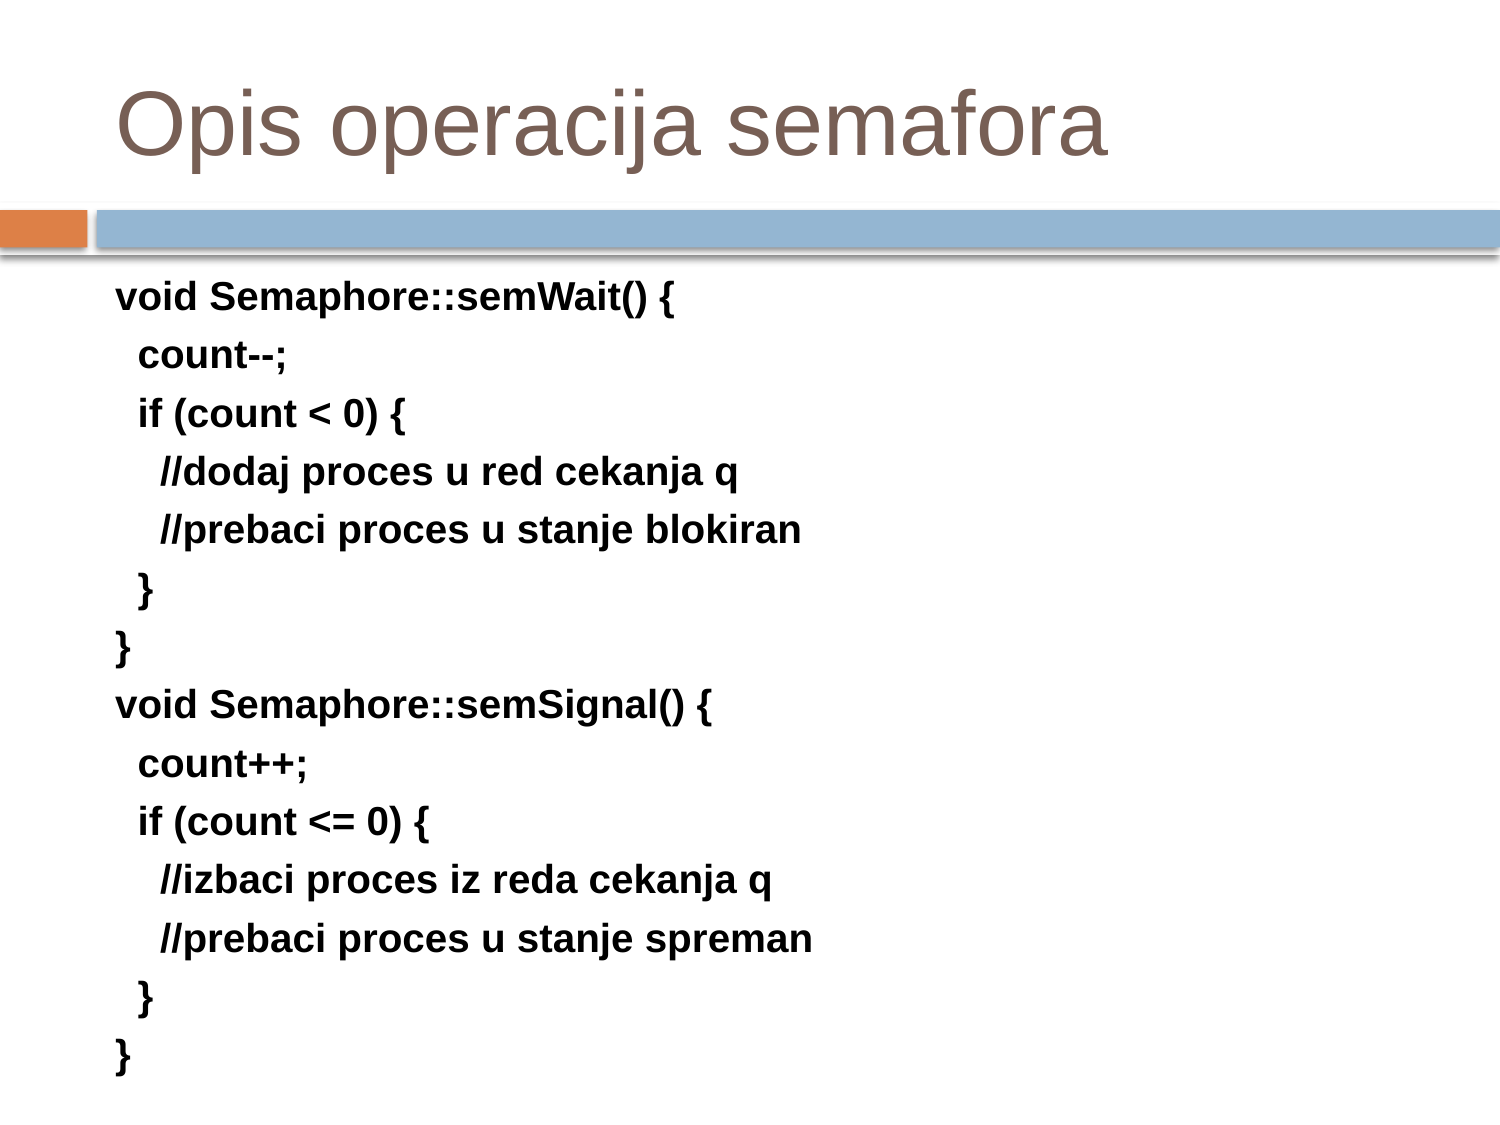

# Opis operacija semafora
void Semaphore::semWait() {
  count--;
  if (count < 0) {
    //dodaj proces u red cekanja q
    //prebaci proces u stanje blokiran
  }
}
void Semaphore::semSignal() {
  count++;
  if (count <= 0) {
    //izbaci proces iz reda cekanja q
    //prebaci proces u stanje spreman
  }
}